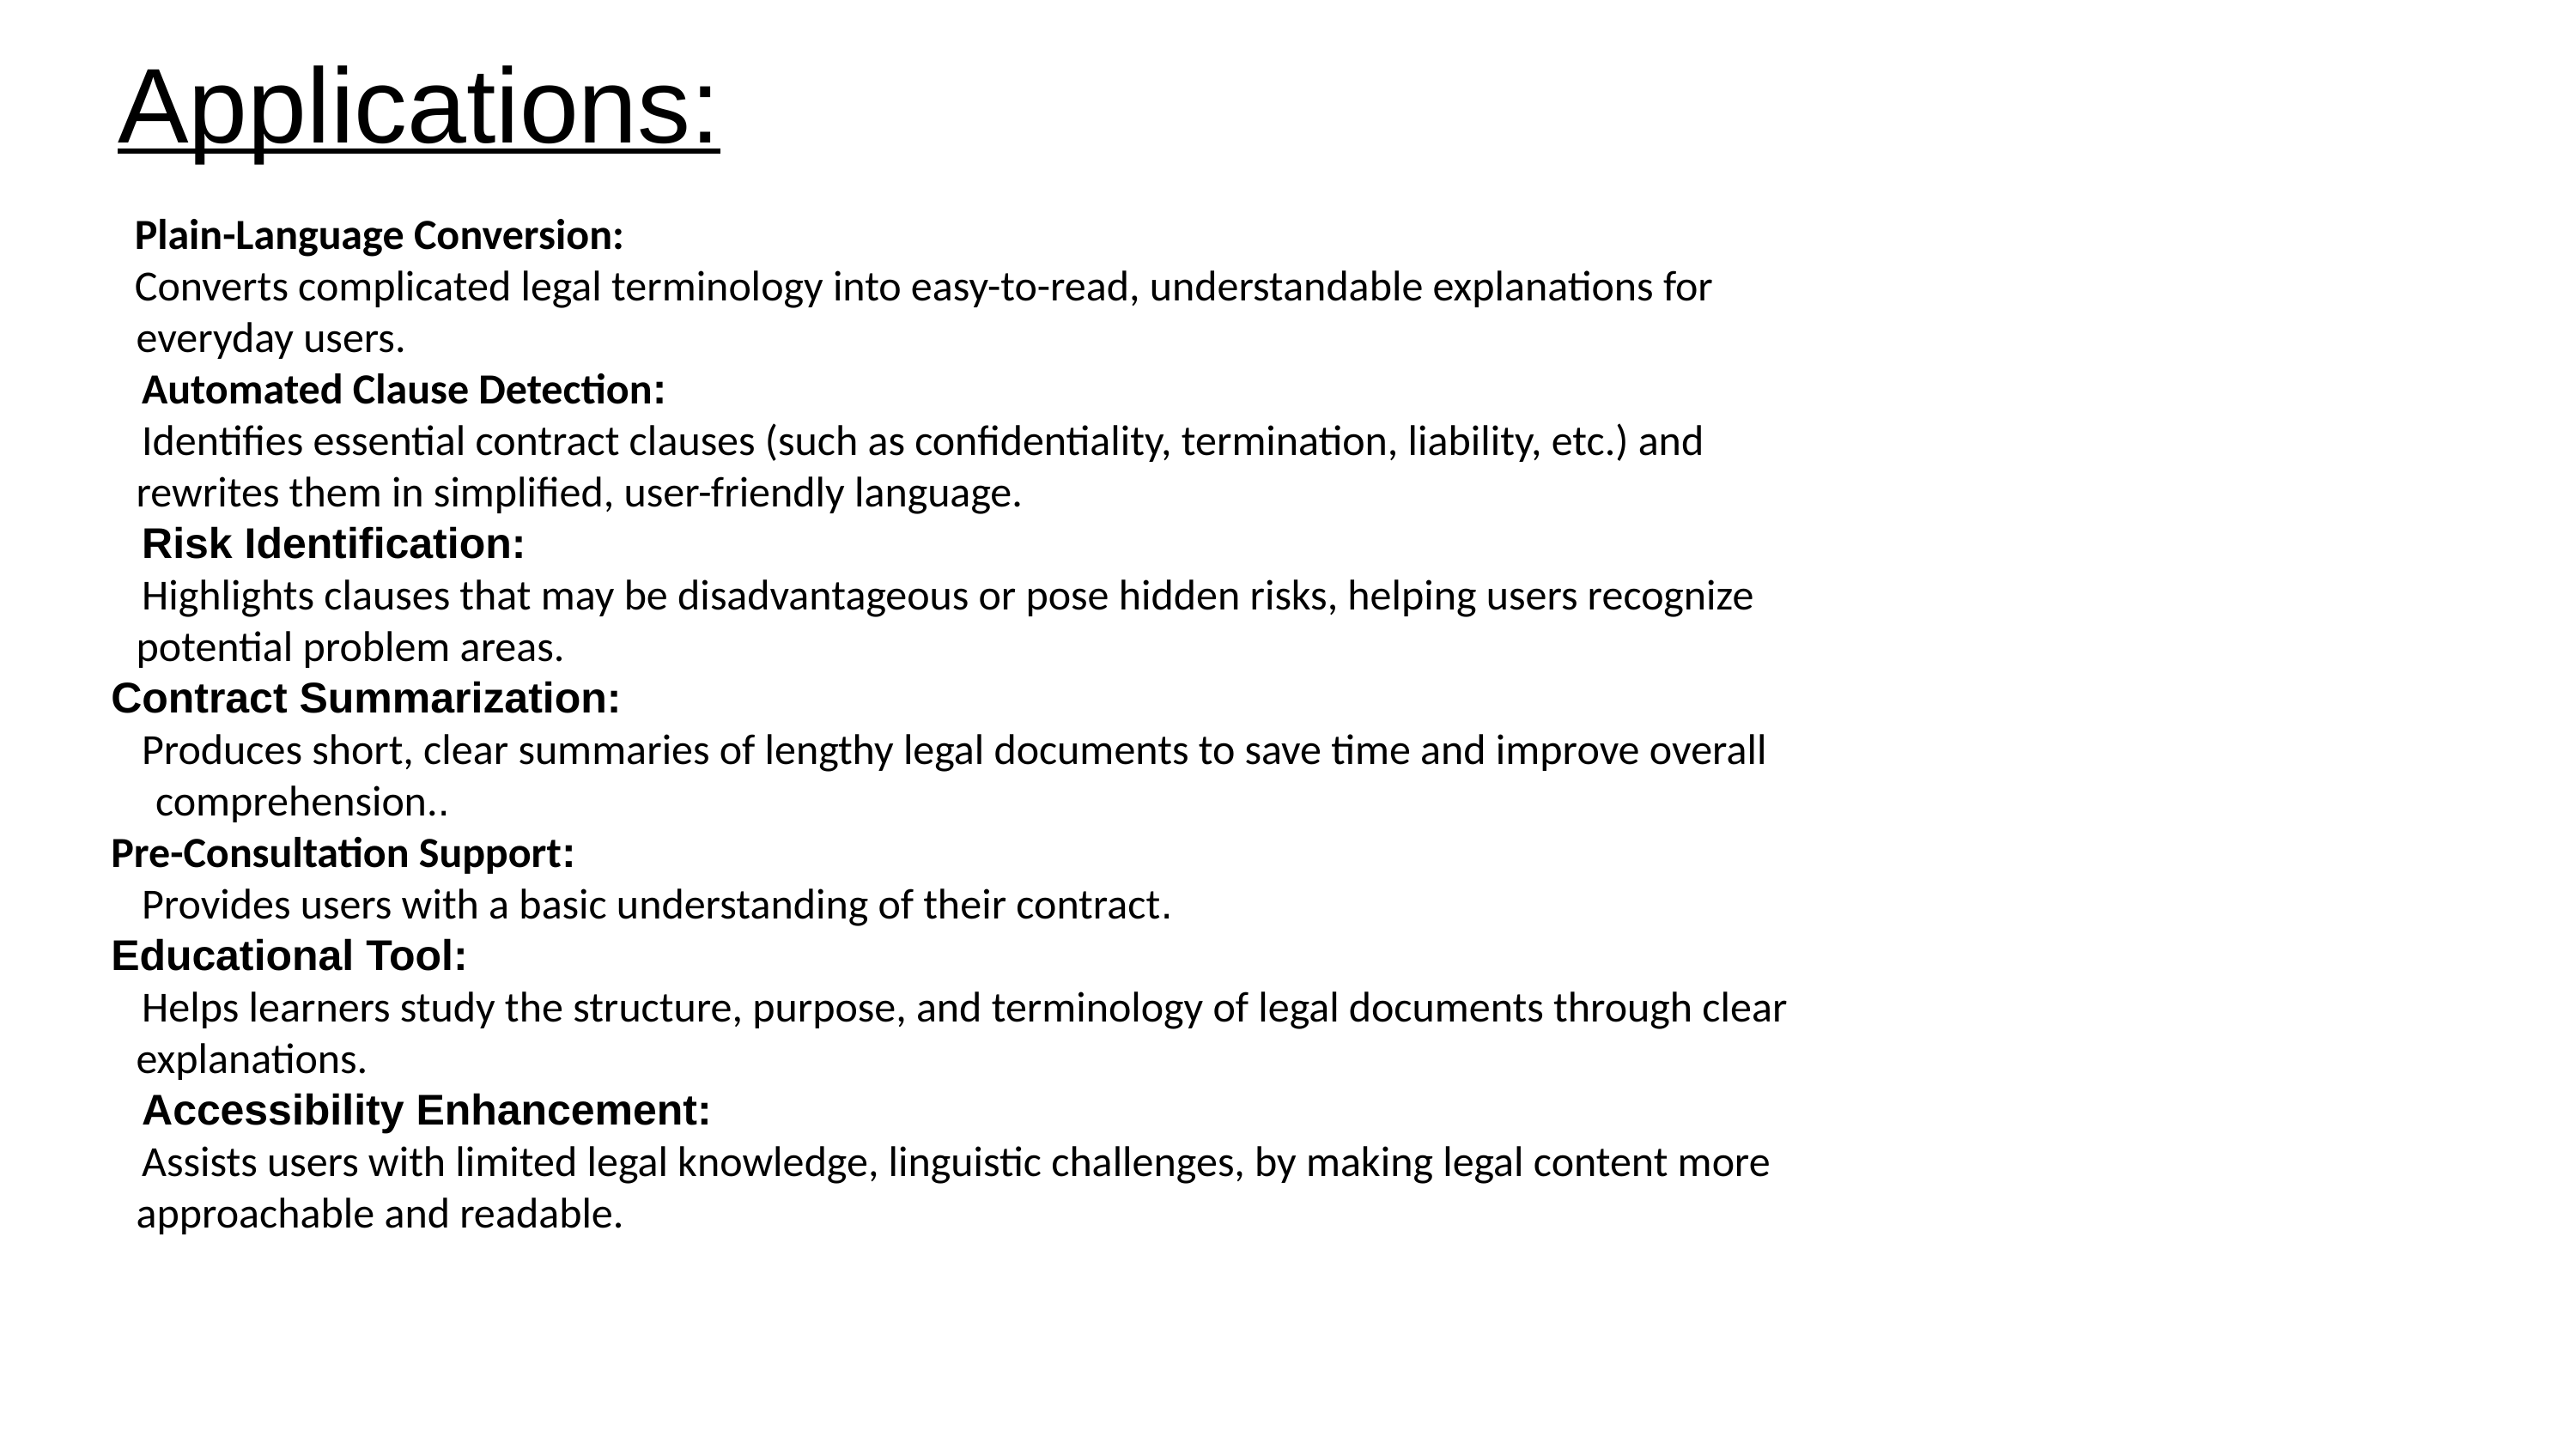

Highlights clauses that may be disadvantageous or pose hidden risks, helping users recognize potential problem areas.

Applications:

   Plain-Language Conversion:
   Converts complicated legal terminology into easy-to-read, understandable explanations for everyday users.
   Automated Clause Detection:
   Identifies essential contract clauses (such as confidentiality, termination, liability, etc.) and rewrites them in simplified, user-friendly language.
   Risk Identification:
   Highlights clauses that may be disadvantageous or pose hidden risks, helping users recognize potential problem areas.
   Contract Summarization:
   Produces short, clear summaries of lengthy legal documents to save time and improve overall         comprehension..
   Pre-Consultation Support:
   Provides users with a basic understanding of their contract.
   Educational Tool:
   Helps learners study the structure, purpose, and terminology of legal documents through clear explanations.
   Accessibility Enhancement:
   Assists users with limited legal knowledge, linguistic challenges, by making legal content more approachable and readable.